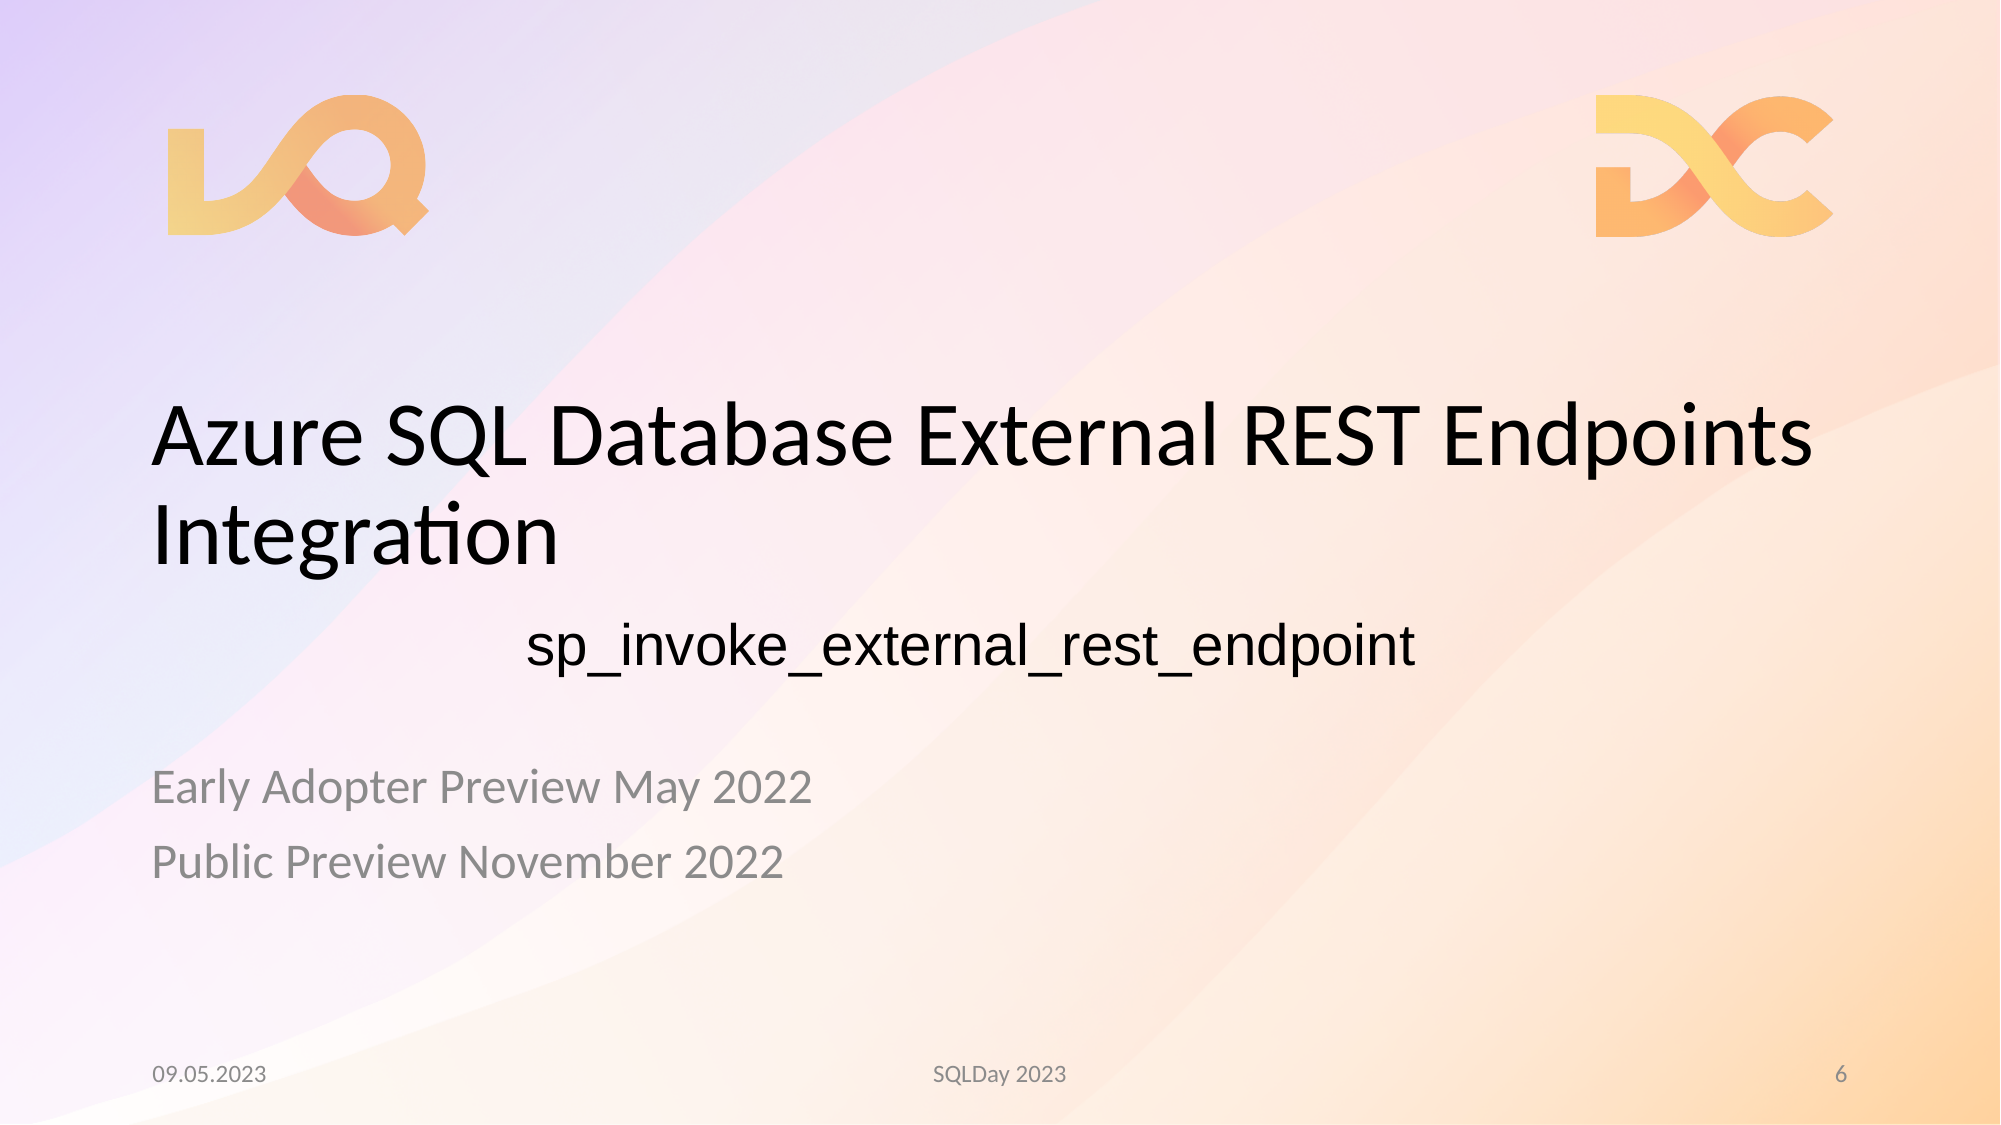

Azure SQL Database External REST Endpoints Integration
sp_invoke_external_rest_endpoint

Early Adopter Preview May 2022
Public Preview November 2022
09.05.2023
SQLDay 2023
6